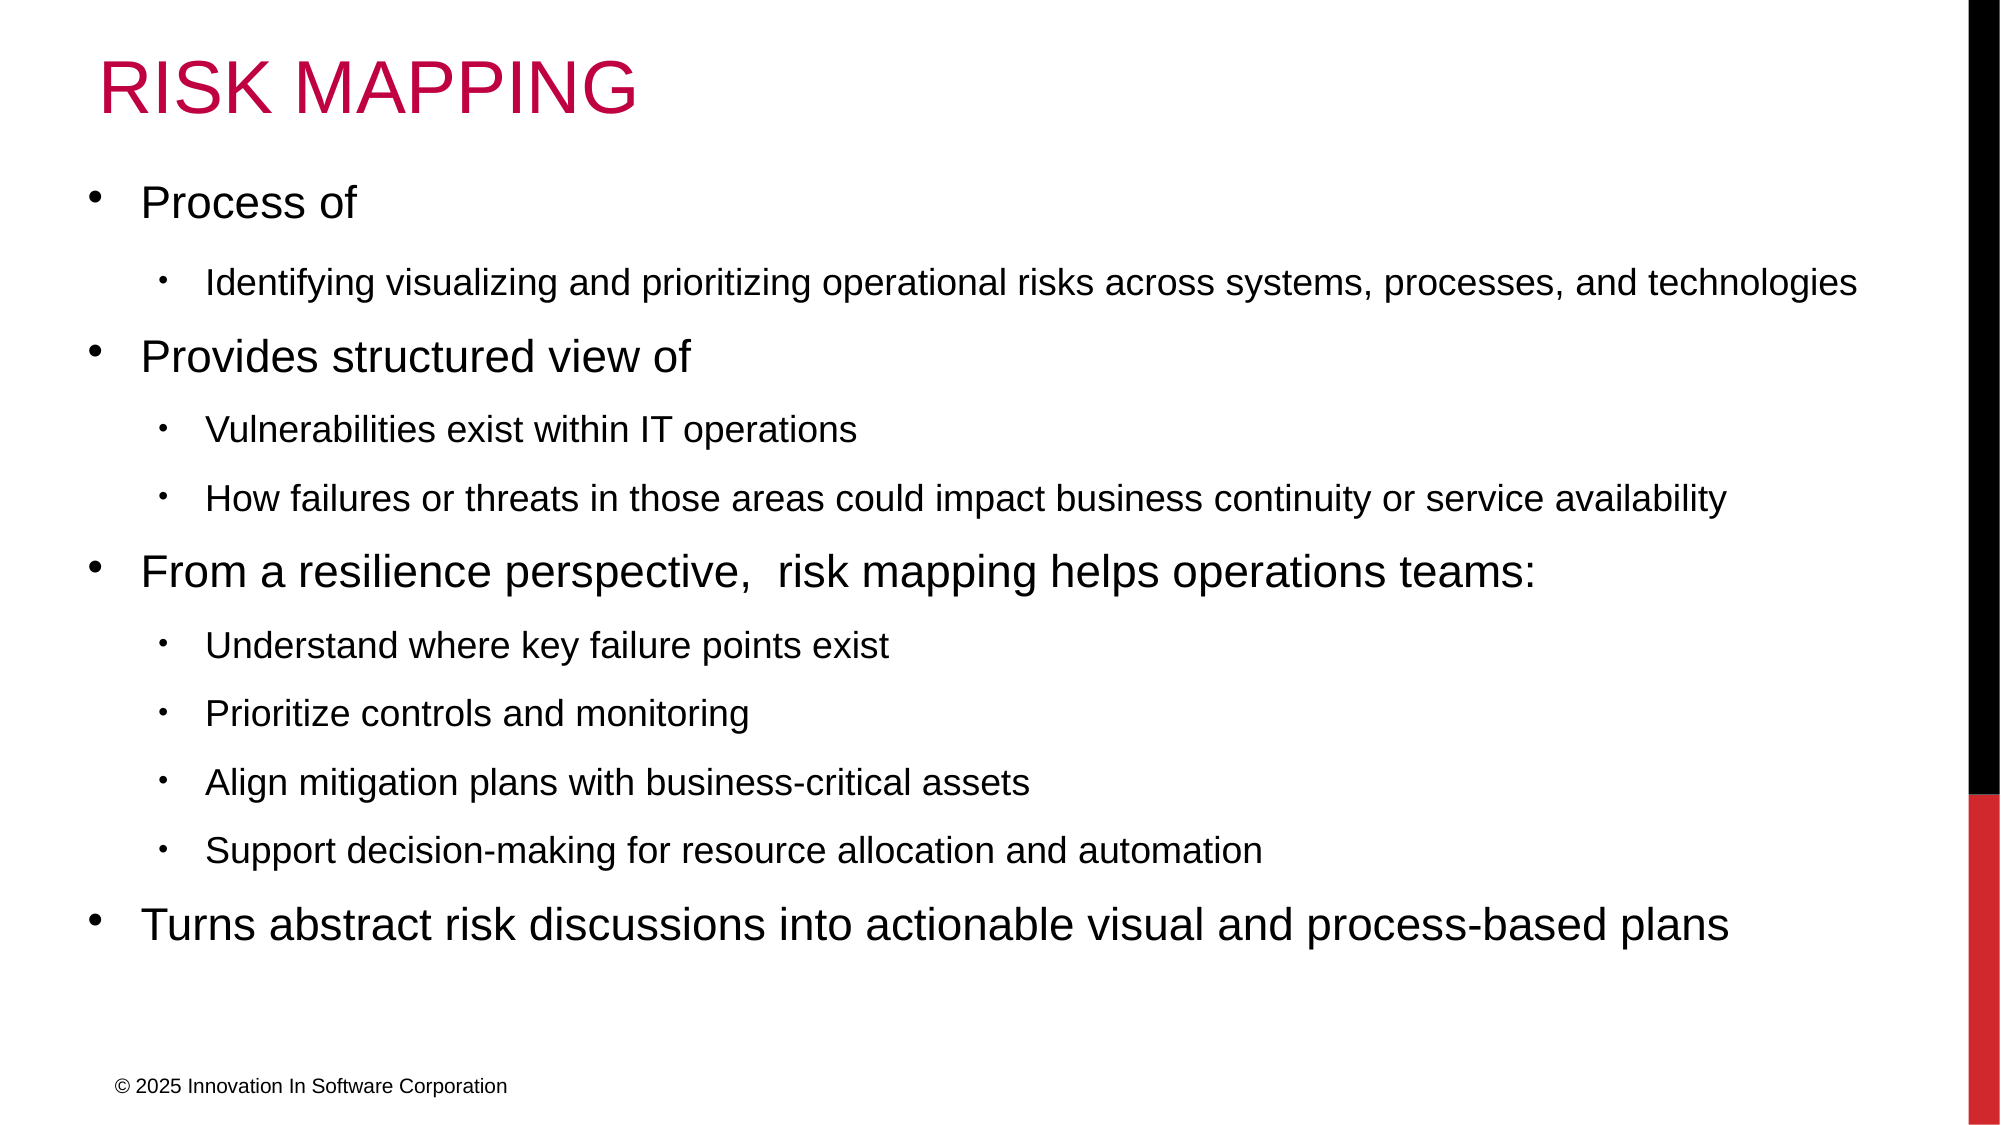

# Risk Mapping
Process of
Identifying visualizing and prioritizing operational risks across systems, processes, and technologies
Provides structured view of
Vulnerabilities exist within IT operations
How failures or threats in those areas could impact business continuity or service availability
From a resilience perspective,  risk mapping helps operations teams:
Understand where key failure points exist
Prioritize controls and monitoring
Align mitigation plans with business-critical assets
Support decision-making for resource allocation and automation
Turns abstract risk discussions into actionable visual and process-based plans
© 2025 Innovation In Software Corporation